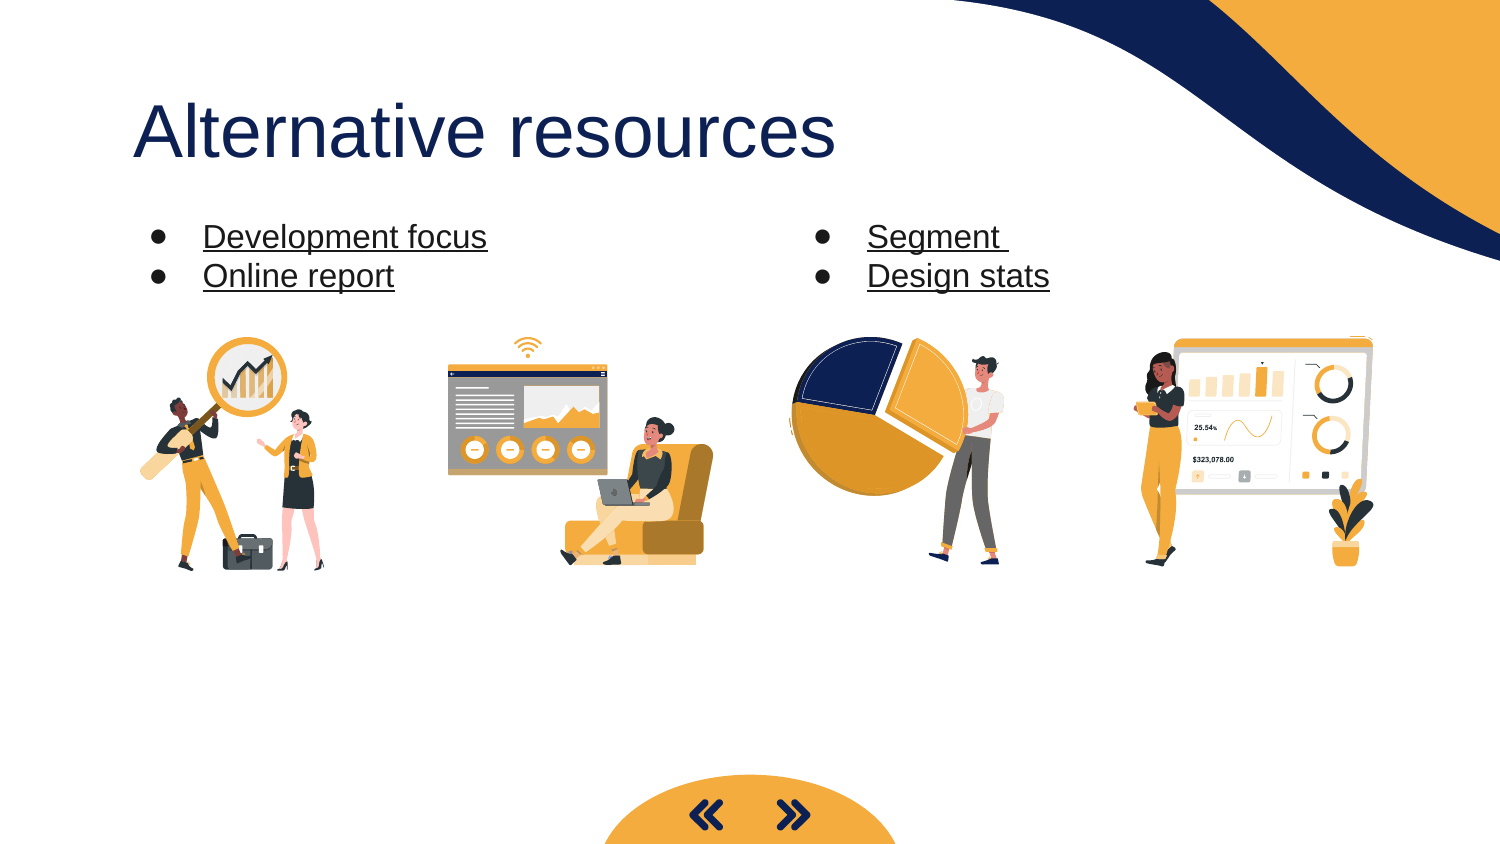

# Alternative resources
Development focus
Online report
Segment
Design stats